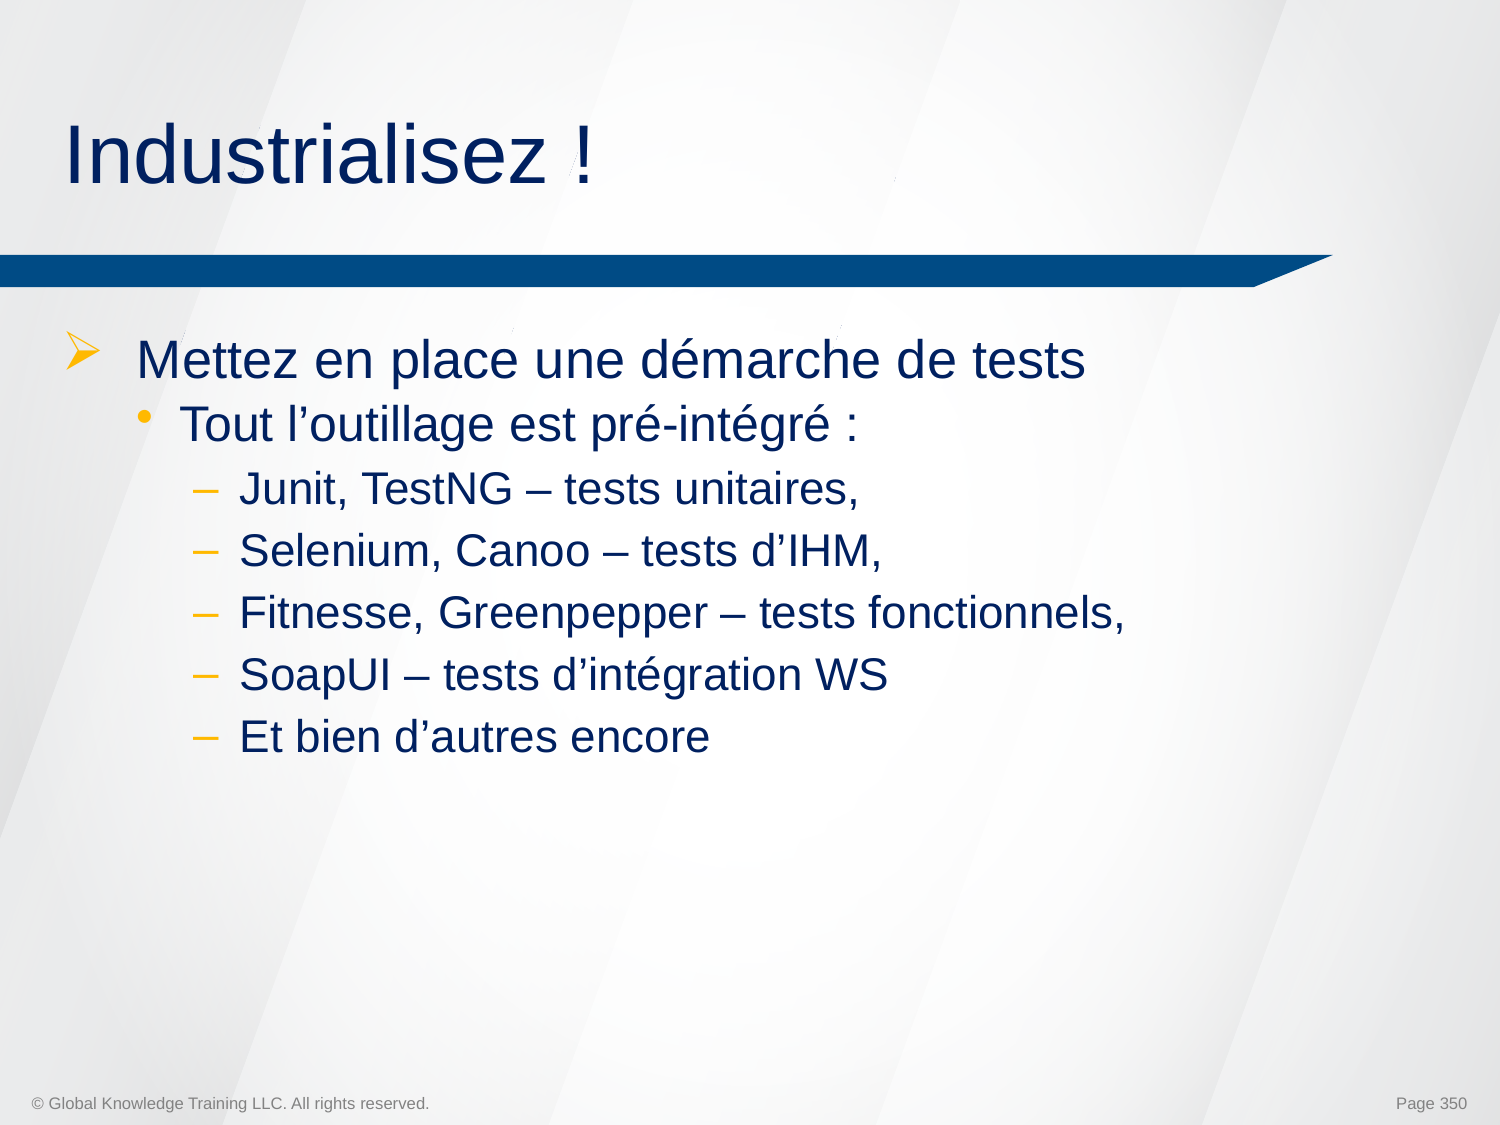

# Industrialisez !
Mettez en place une démarche de tests
Tout l’outillage est pré-intégré :
Junit, TestNG – tests unitaires,
Selenium, Canoo – tests d’IHM,
Fitnesse, Greenpepper – tests fonctionnels,
SoapUI – tests d’intégration WS
Et bien d’autres encore